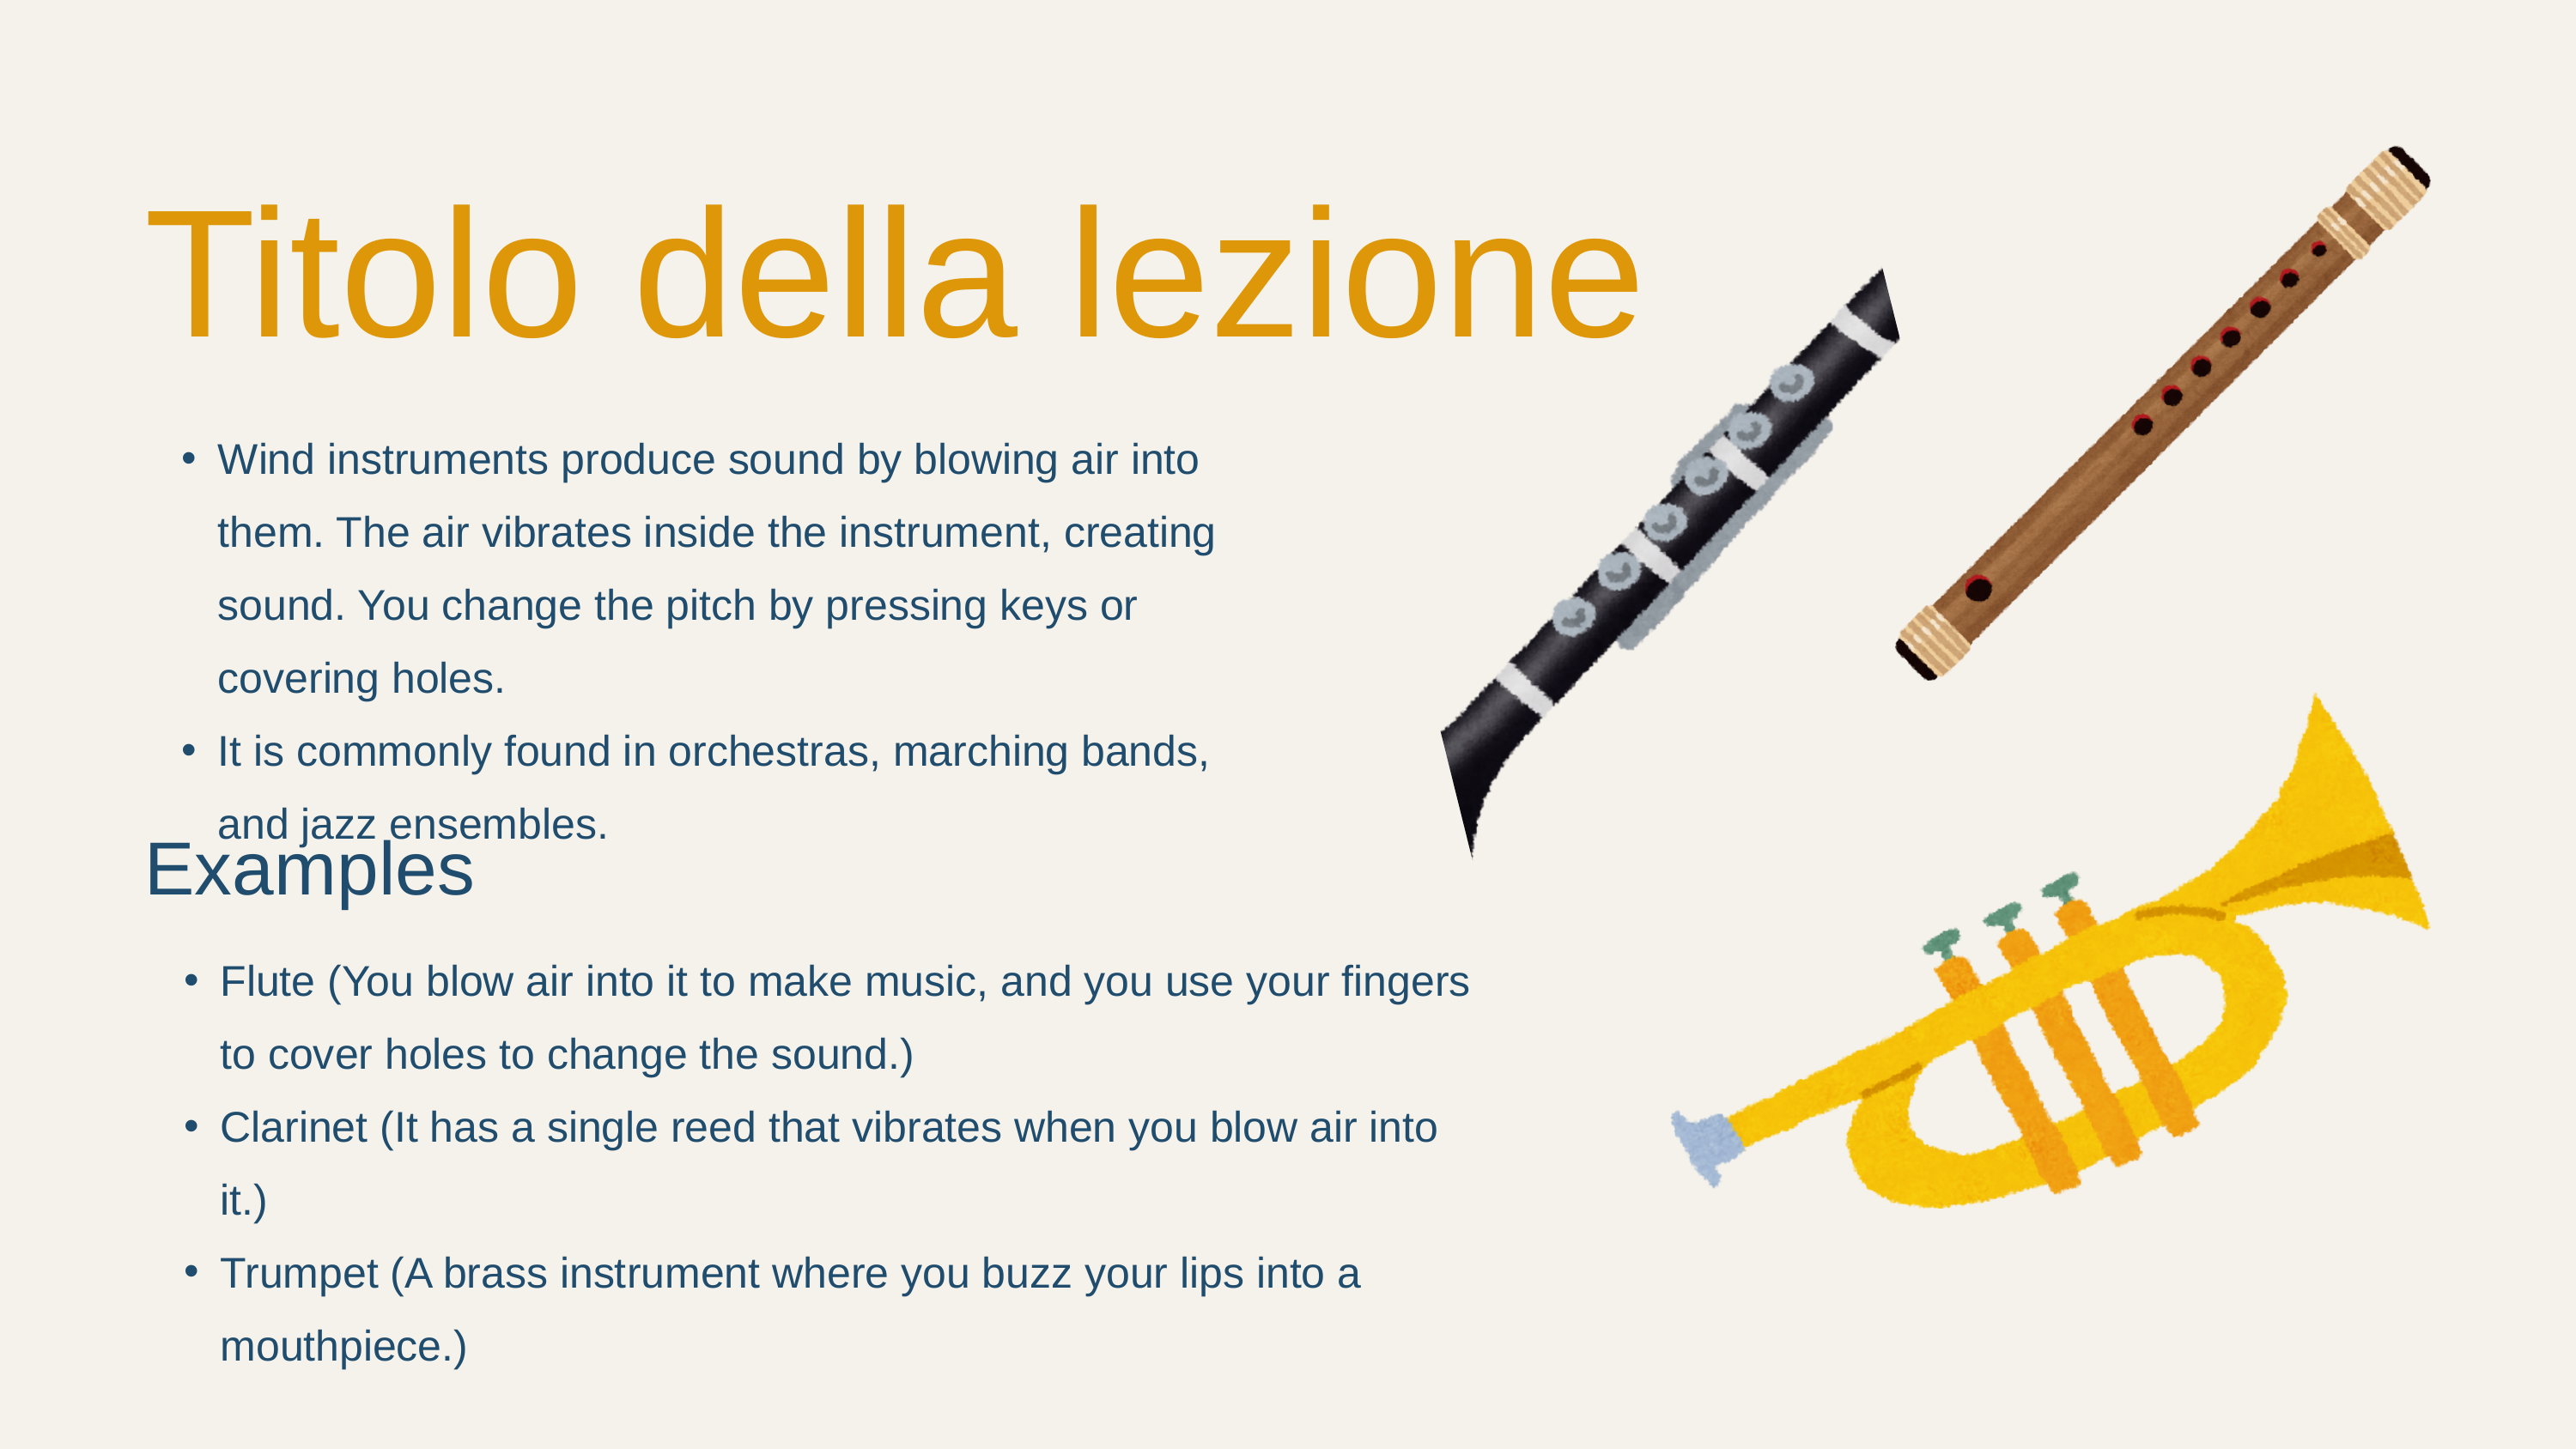

Titolo della lezione

Wind instruments produce sound by blowing air into them. The air vibrates inside the instrument, creating sound. You change the pitch by pressing keys or covering holes.
It is commonly found in orchestras, marching bands, and jazz ensembles.

Examples
Flute (You blow air into it to make music, and you use your fingers to cover holes to change the sound.)
Clarinet (It has a single reed that vibrates when you blow air into it.)
Trumpet (A brass instrument where you buzz your lips into a mouthpiece.)